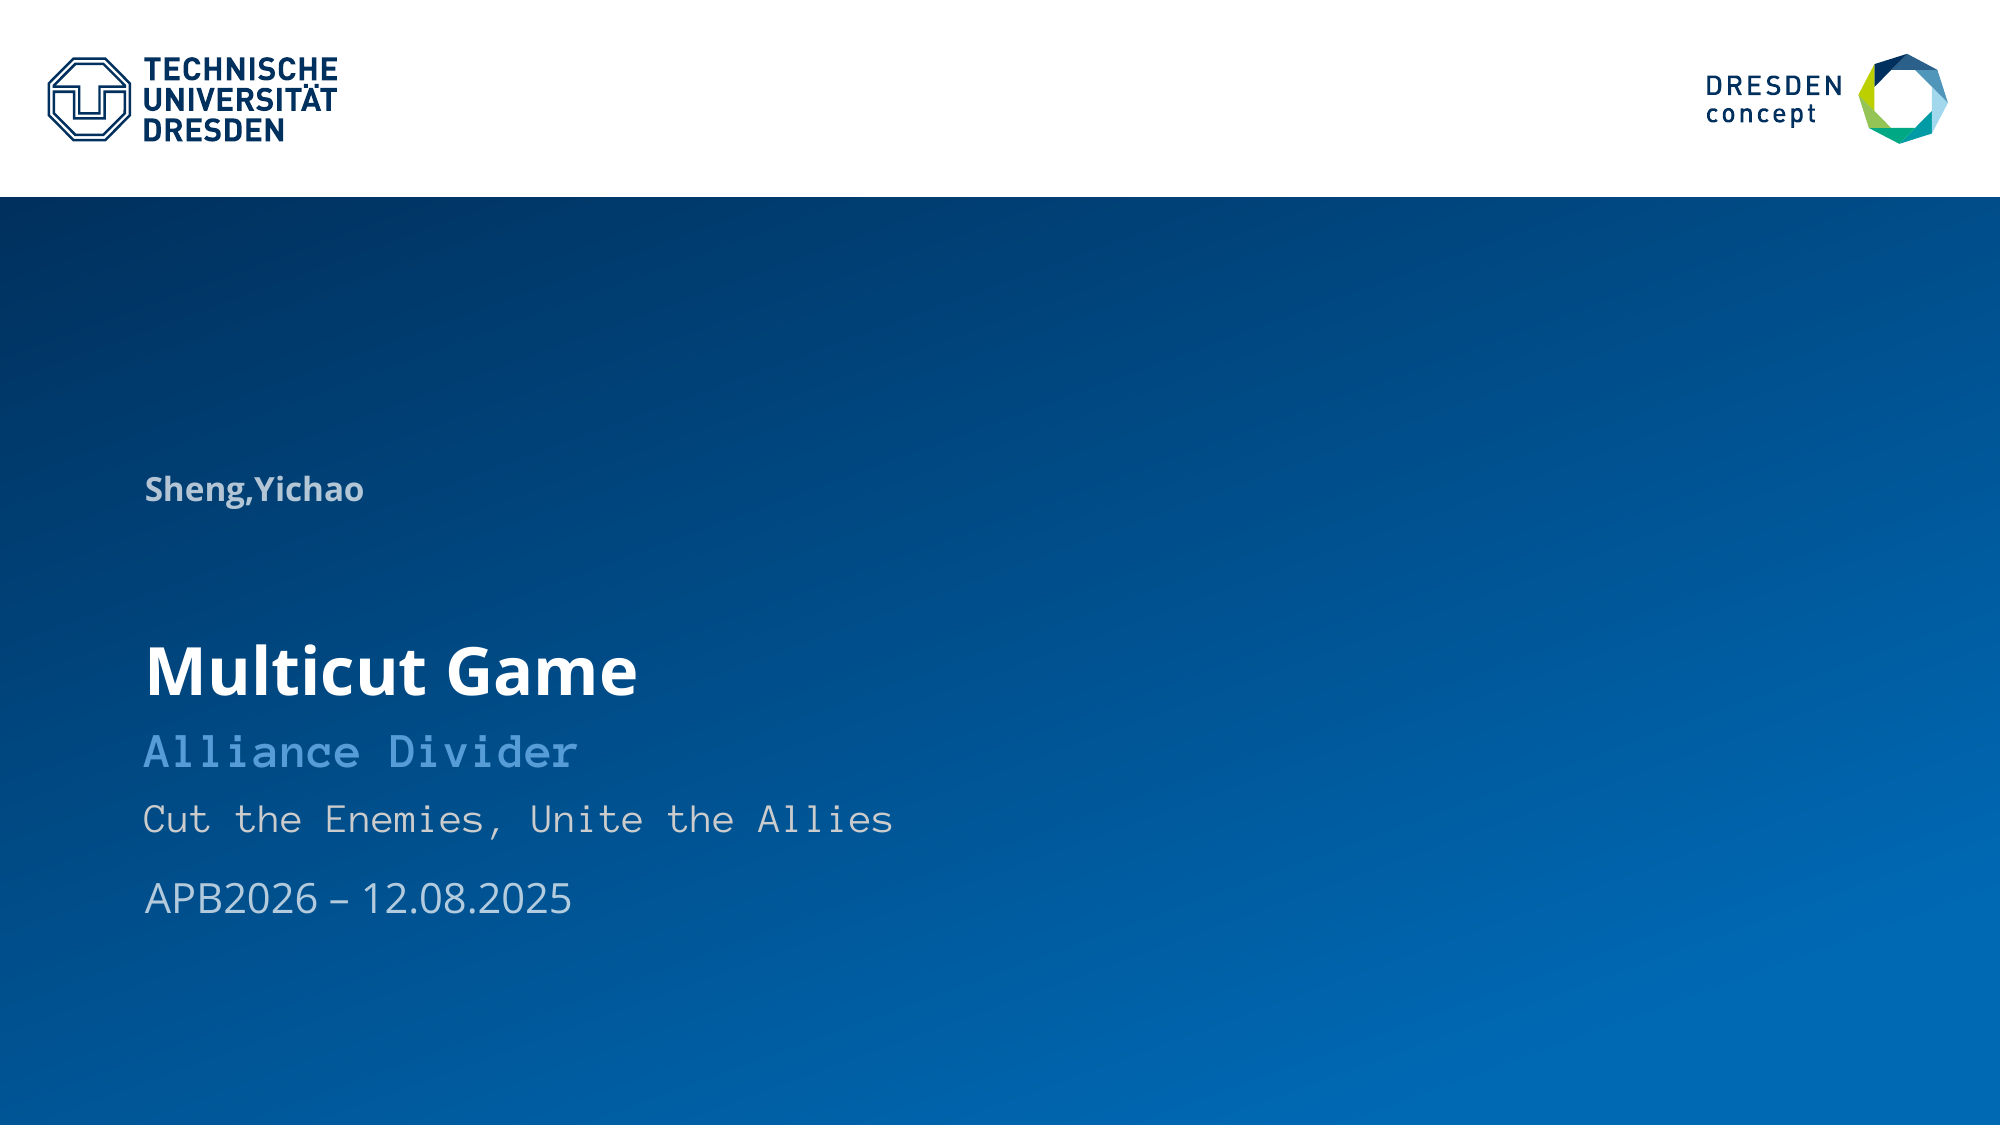

Sheng,Yichao
# Multicut Game
Alliance Divider
Cut the Enemies, Unite the Allies
APB2026 – 12.08.2025